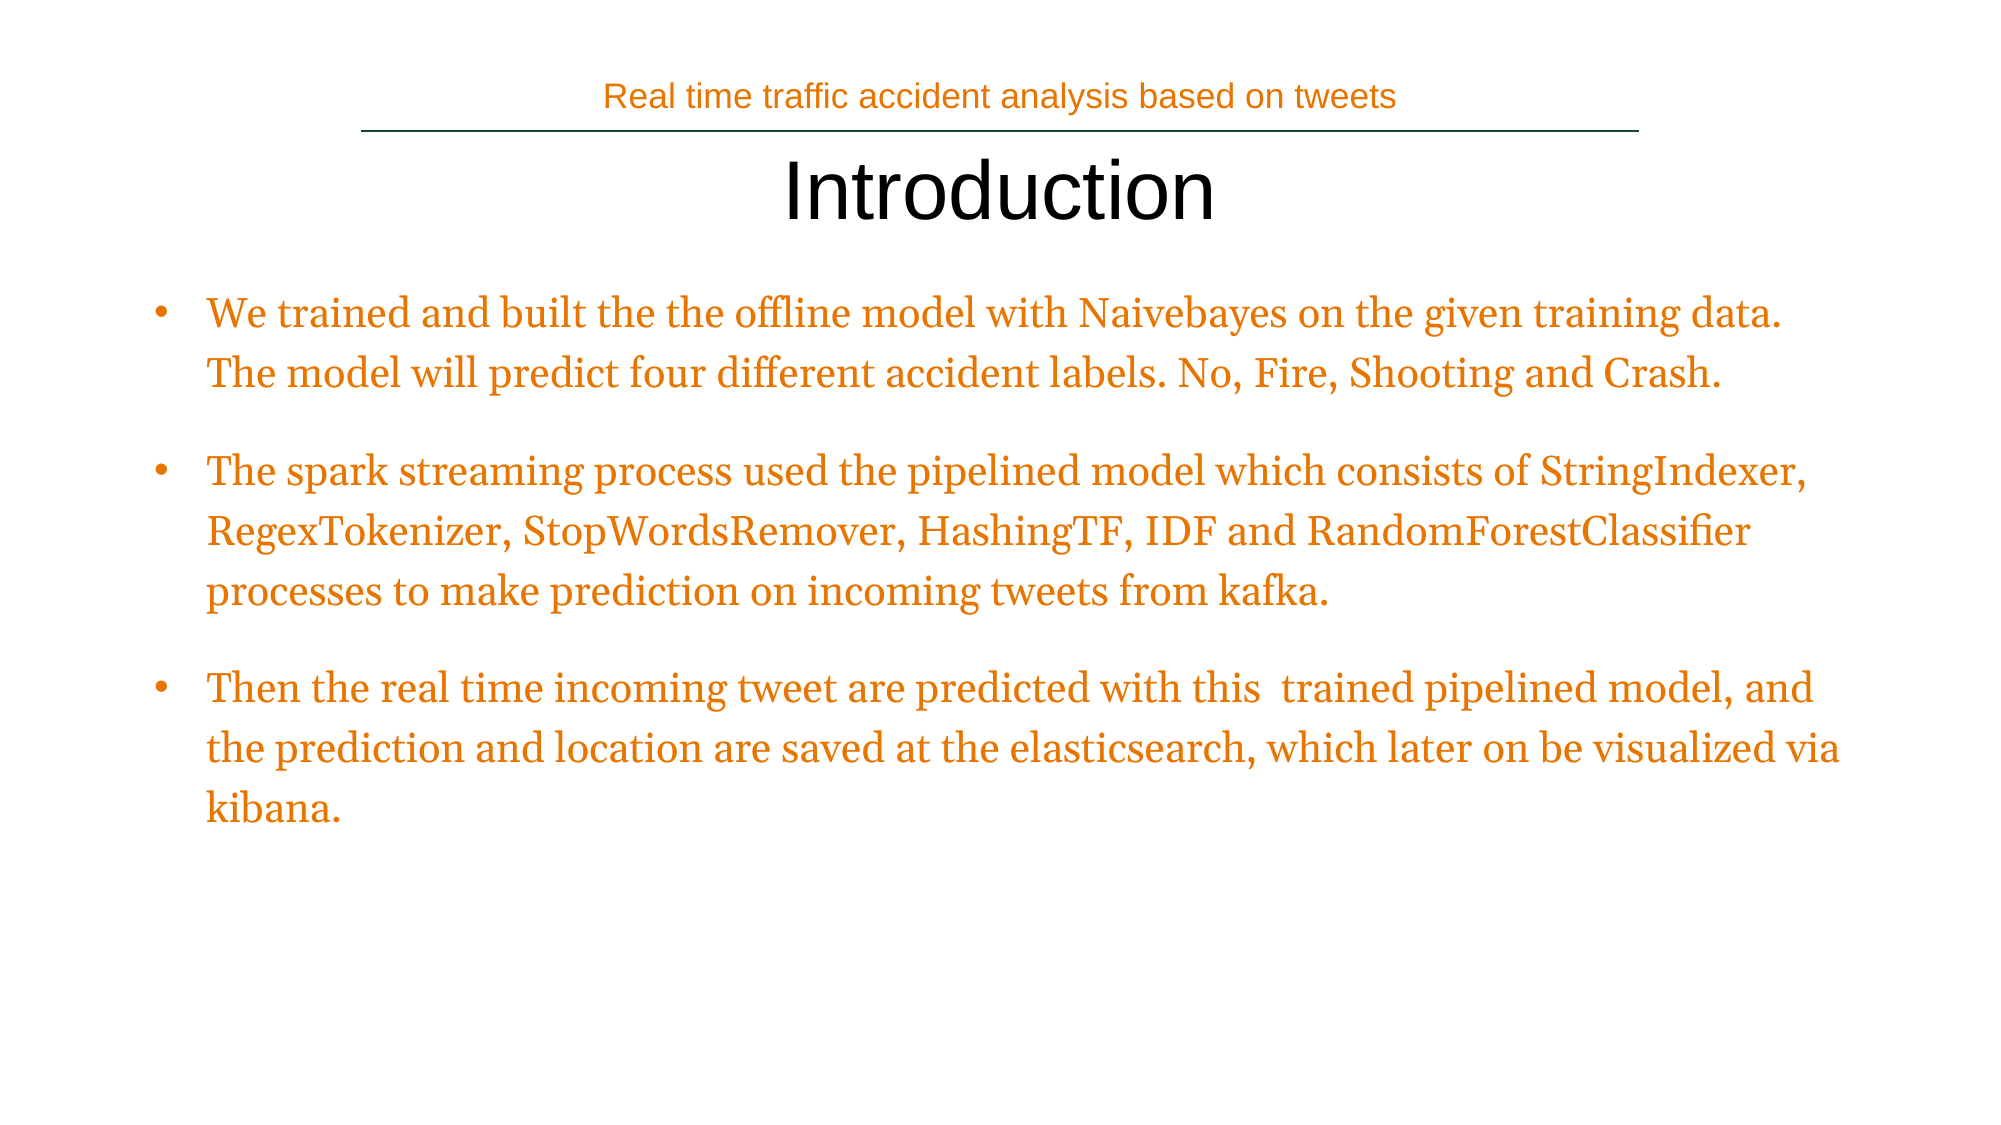

Real time traffic accident analysis based on tweets
# Introduction
We trained and built the the offline model with Naivebayes on the given training data. The model will predict four different accident labels. No, Fire, Shooting and Crash.
The spark streaming process used the pipelined model which consists of StringIndexer, RegexTokenizer, StopWordsRemover, HashingTF, IDF and RandomForestClassifier processes to make prediction on incoming tweets from kafka.
Then the real time incoming tweet are predicted with this  trained pipelined model, and the prediction and location are saved at the elasticsearch, which later on be visualized via kibana.